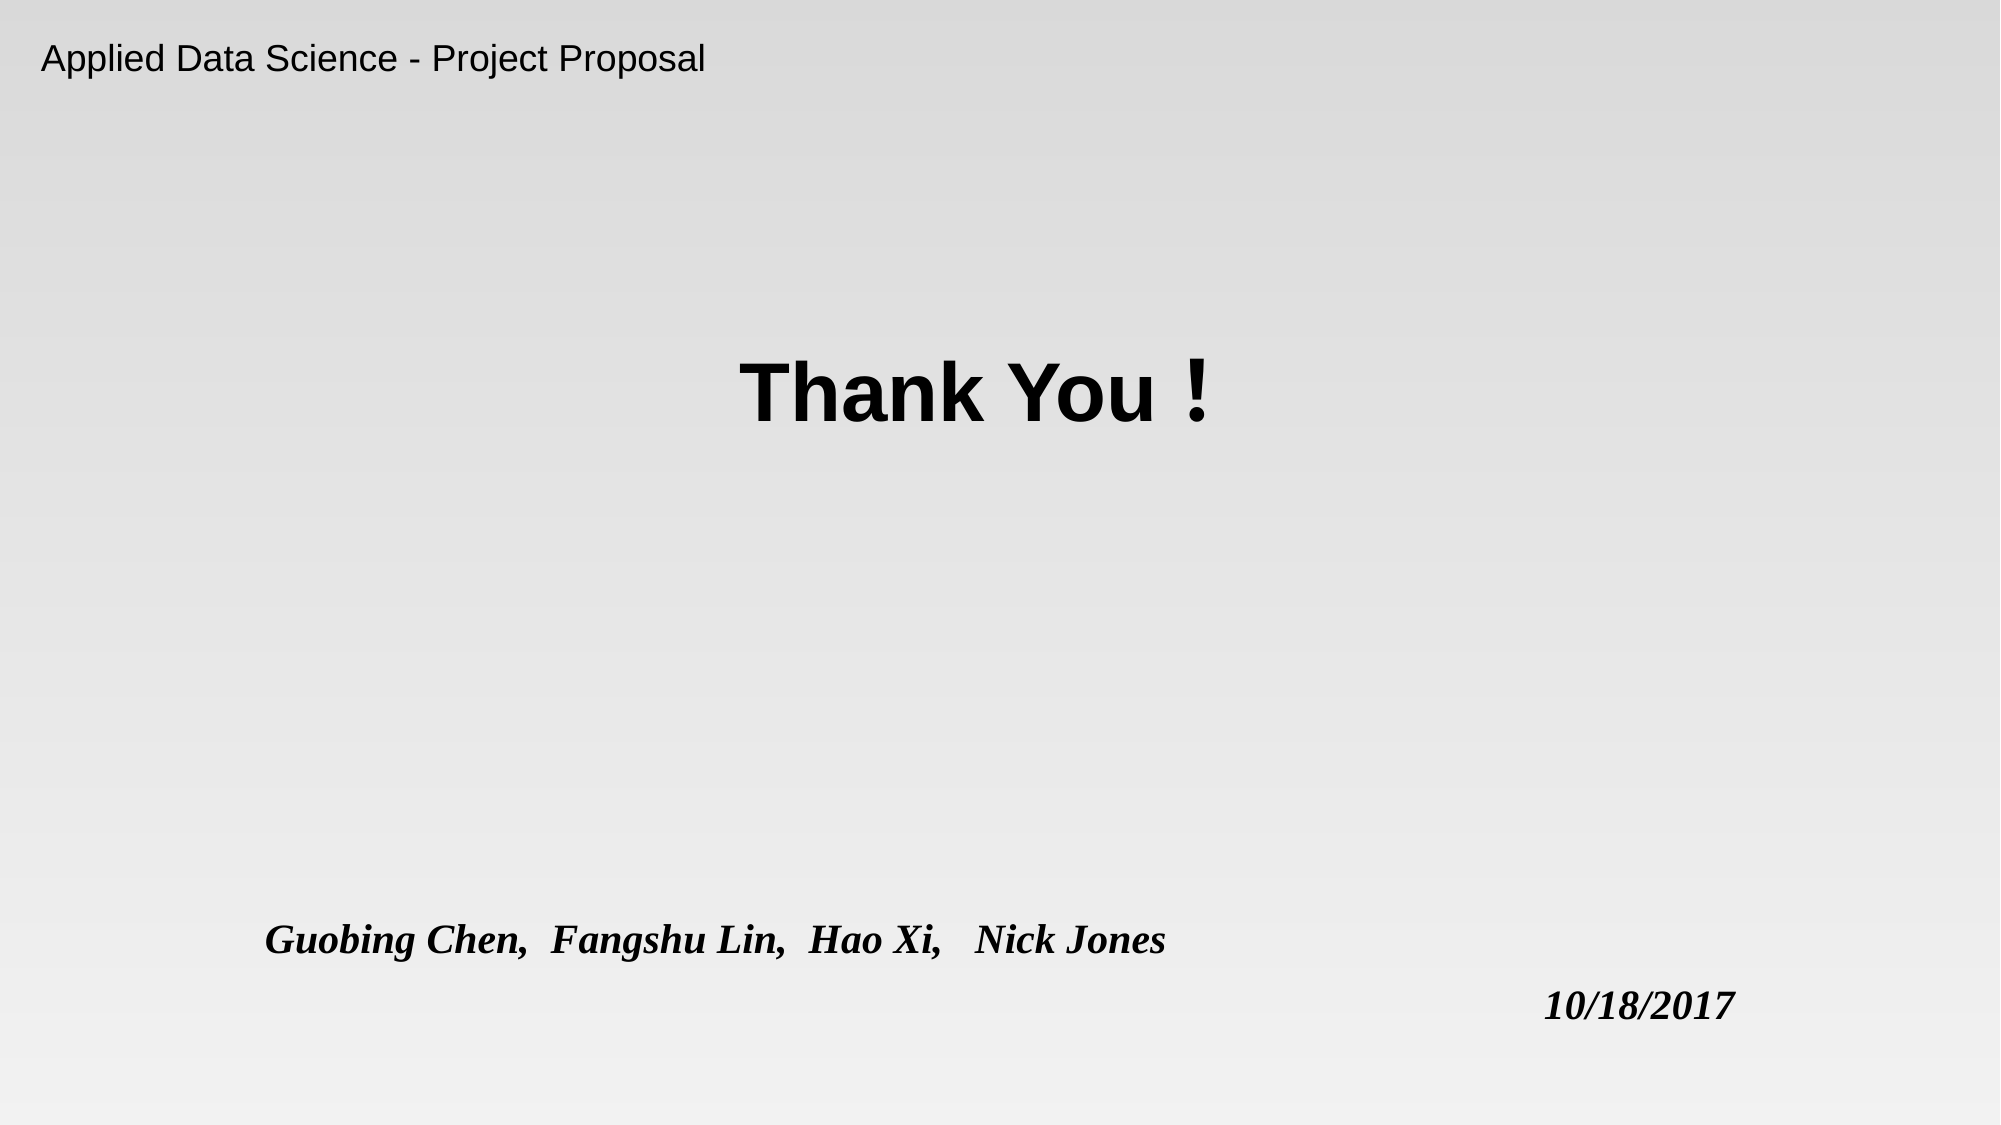

Applied Data Science - Project Proposal

# Thank You！
Guobing Chen,  Fangshu Lin,  Hao Xi,   Nick Jones
10/18/2017